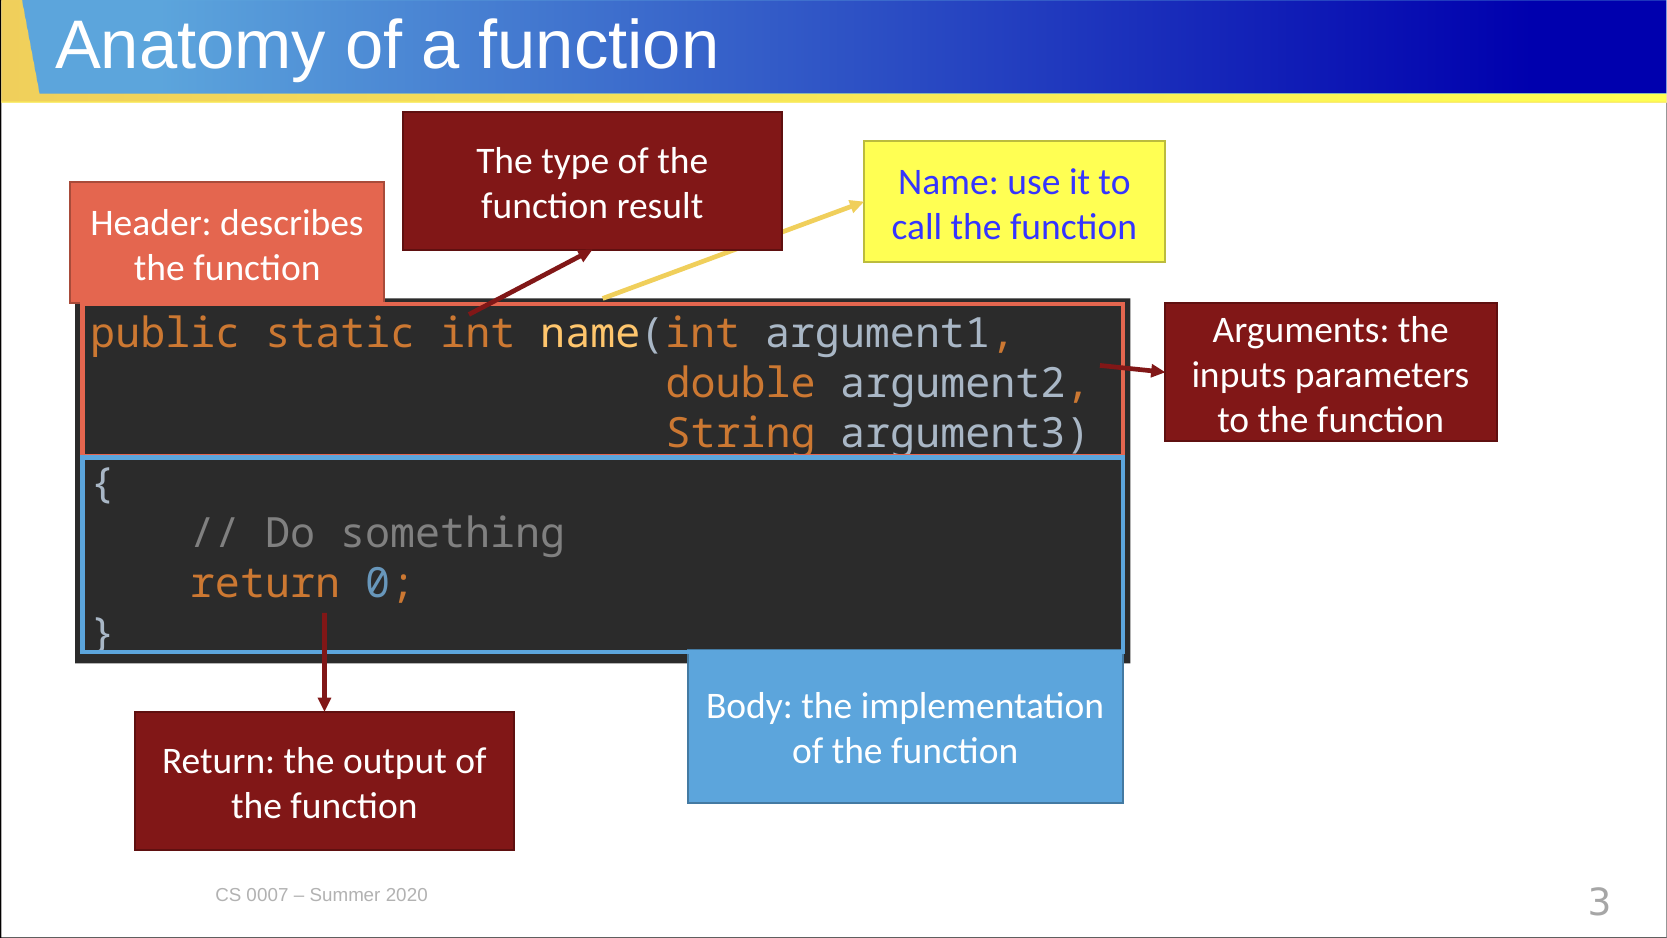

# Anatomy of a function
The type of the function result
Name: use it to call the function
Header: describes the function
public static int name(int argument1,
                       double argument2,
                       String argument3)
{
    // Do something
    return 0;
}
Arguments: the inputs parameters to the function

Body: the implementation of the function
Return: the output of the function
CS 0007 – Summer 2020
3